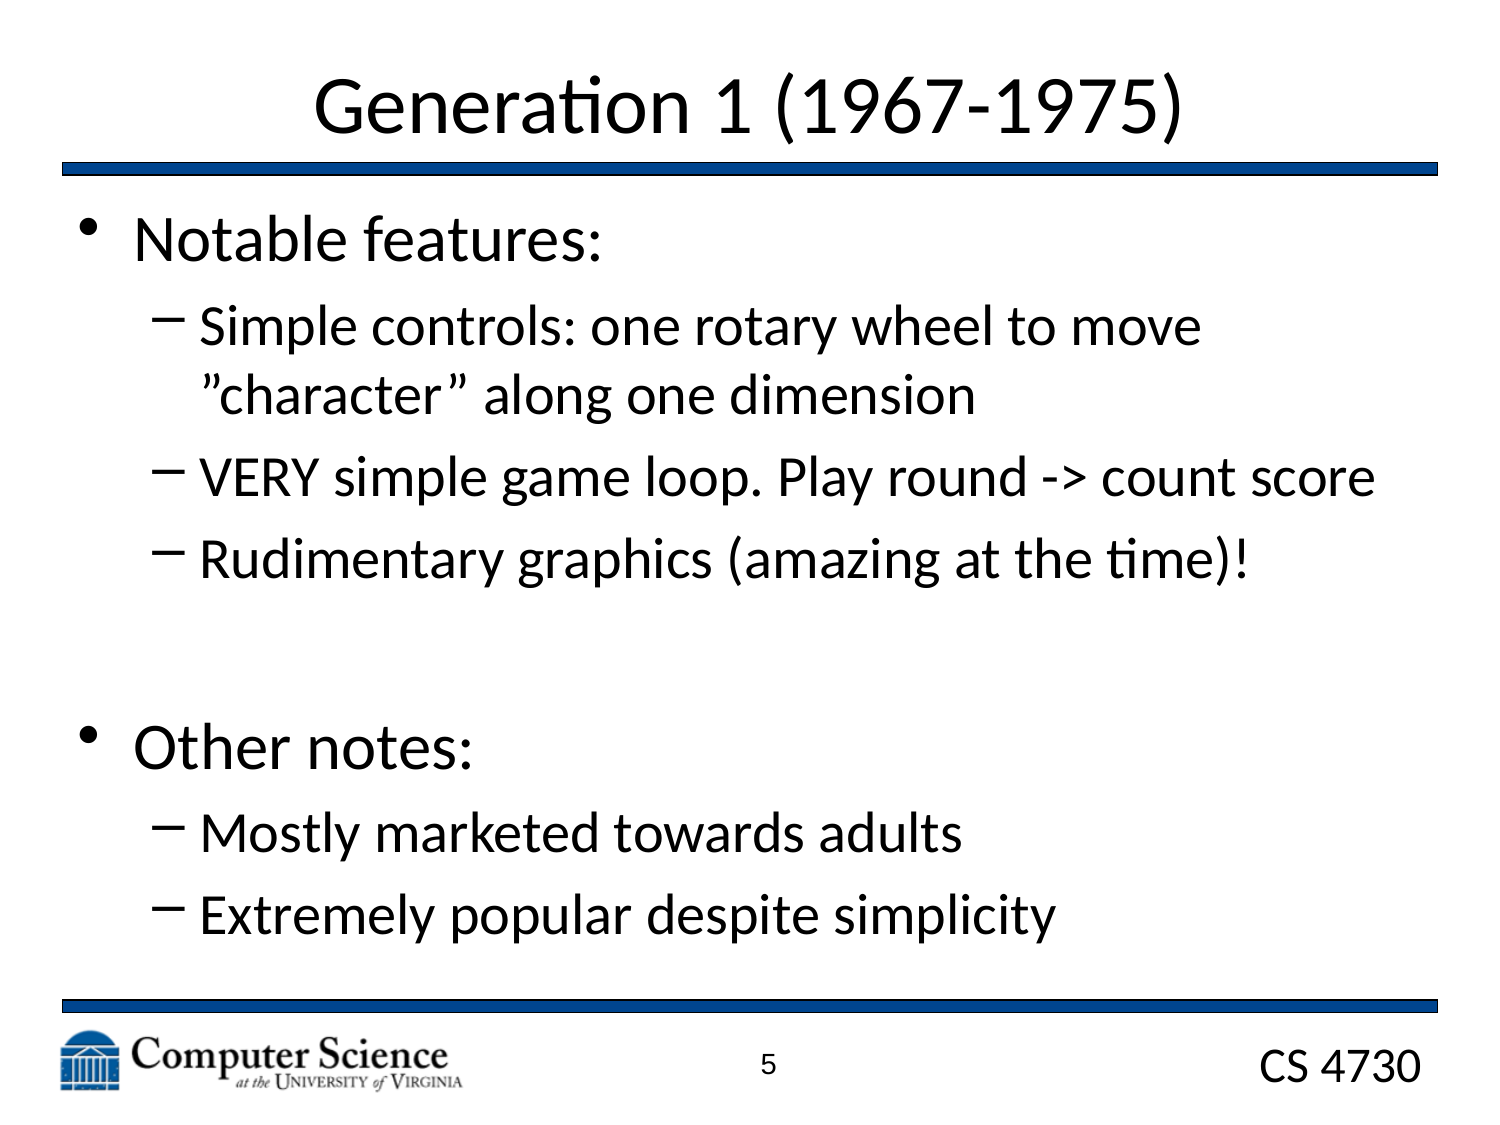

# Generation 1 (1967-1975)
Notable features:
Simple controls: one rotary wheel to move ”character” along one dimension
VERY simple game loop. Play round -> count score
Rudimentary graphics (amazing at the time)!

Other notes:
Mostly marketed towards adults
Extremely popular despite simplicity
5